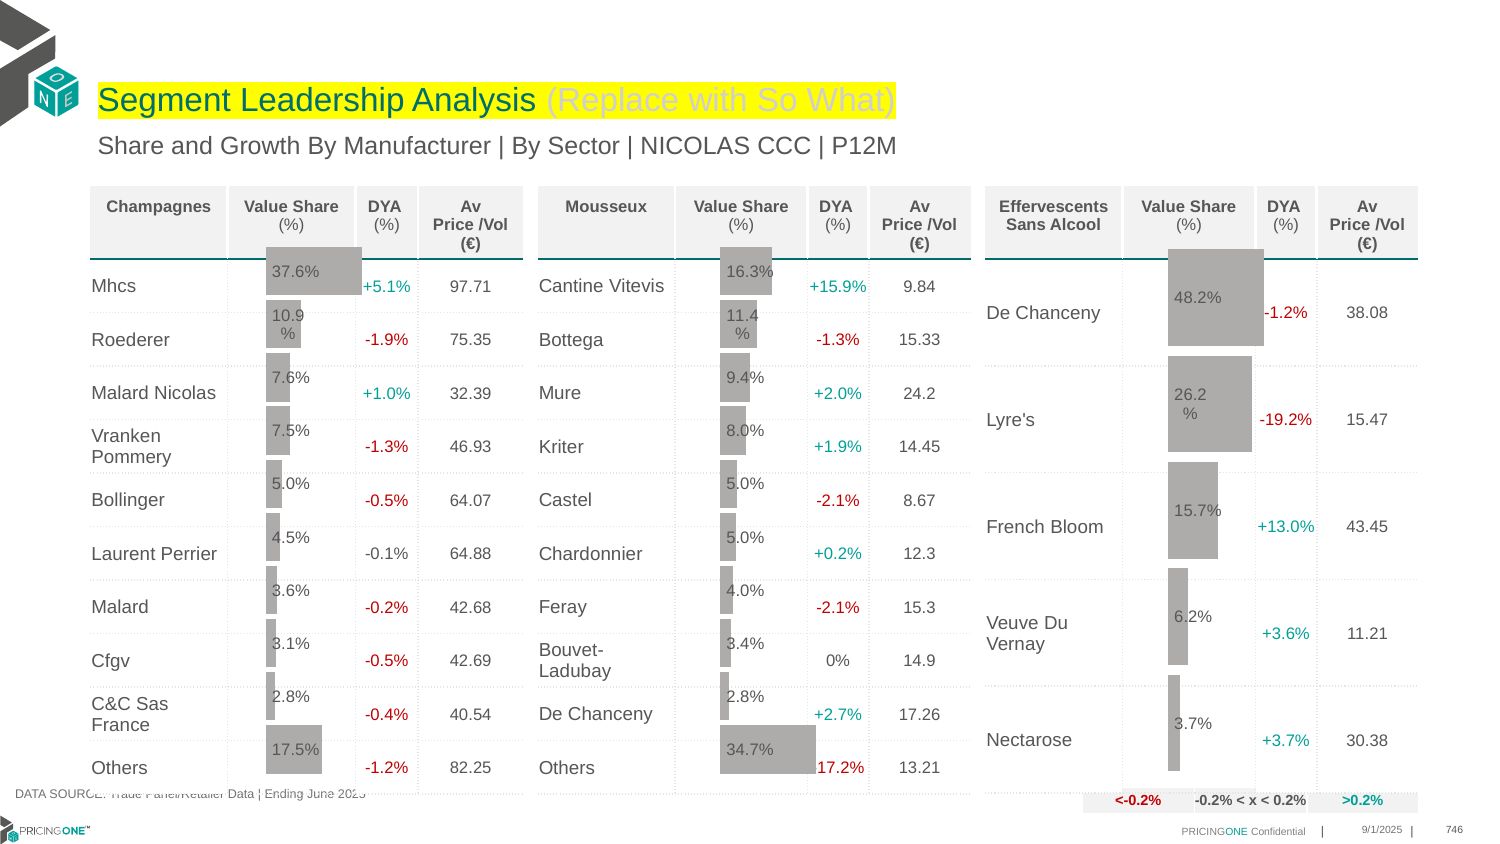

# Segment Leadership Analysis (Replace with So What)
Share and Growth By Manufacturer | By Sector | NICOLAS CCC | P12M
| Mousseux | Value Share (%) | DYA (%) | Av Price /Vol (€) |
| --- | --- | --- | --- |
| Cantine Vitevis |  | +15.9% | 9.84 |
| Bottega |  | -1.3% | 15.33 |
| Mure |  | +2.0% | 24.2 |
| Kriter |  | +1.9% | 14.45 |
| Castel |  | -2.1% | 8.67 |
| Chardonnier |  | +0.2% | 12.3 |
| Feray |  | -2.1% | 15.3 |
| Bouvet-Ladubay |  | 0% | 14.9 |
| De Chanceny |  | +2.7% | 17.26 |
| Others |  | -17.2% | 13.21 |
| Champagnes | Value Share (%) | DYA (%) | Av Price /Vol (€) |
| --- | --- | --- | --- |
| Mhcs |  | +5.1% | 97.71 |
| Roederer |  | -1.9% | 75.35 |
| Malard Nicolas |  | +1.0% | 32.39 |
| Vranken Pommery |  | -1.3% | 46.93 |
| Bollinger |  | -0.5% | 64.07 |
| Laurent Perrier |  | -0.1% | 64.88 |
| Malard |  | -0.2% | 42.68 |
| Cfgv |  | -0.5% | 42.69 |
| C&C Sas France |  | -0.4% | 40.54 |
| Others |  | -1.2% | 82.25 |
| Effervescents Sans Alcool | Value Share (%) | DYA (%) | Av Price /Vol (€) |
| --- | --- | --- | --- |
| De Chanceny |  | -1.2% | 38.08 |
| Lyre's |  | -19.2% | 15.47 |
| French Bloom |  | +13.0% | 43.45 |
| Veuve Du Vernay |  | +3.6% | 11.21 |
| Nectarose |  | +3.7% | 30.38 |

### Chart

| Category | Champagnes | NICOLAS CCC |
|---|---|
|  | 0.3764213759768713 |

### Chart

| Category | Mousseux | NICOLAS CCC |
|---|---|
|  | 0.16269822026089908 |

### Chart

| Category | Effervescents Sans Alcool | NICOLAS CCC |
|---|---|
|  | 0.48197299785210185 |
DATA SOURCE: Trade Panel/Retailer Data | Ending June 2025
| <-0.2% | -0.2% < x < 0.2% | >0.2% |
| --- | --- | --- |

9/1/2025
746